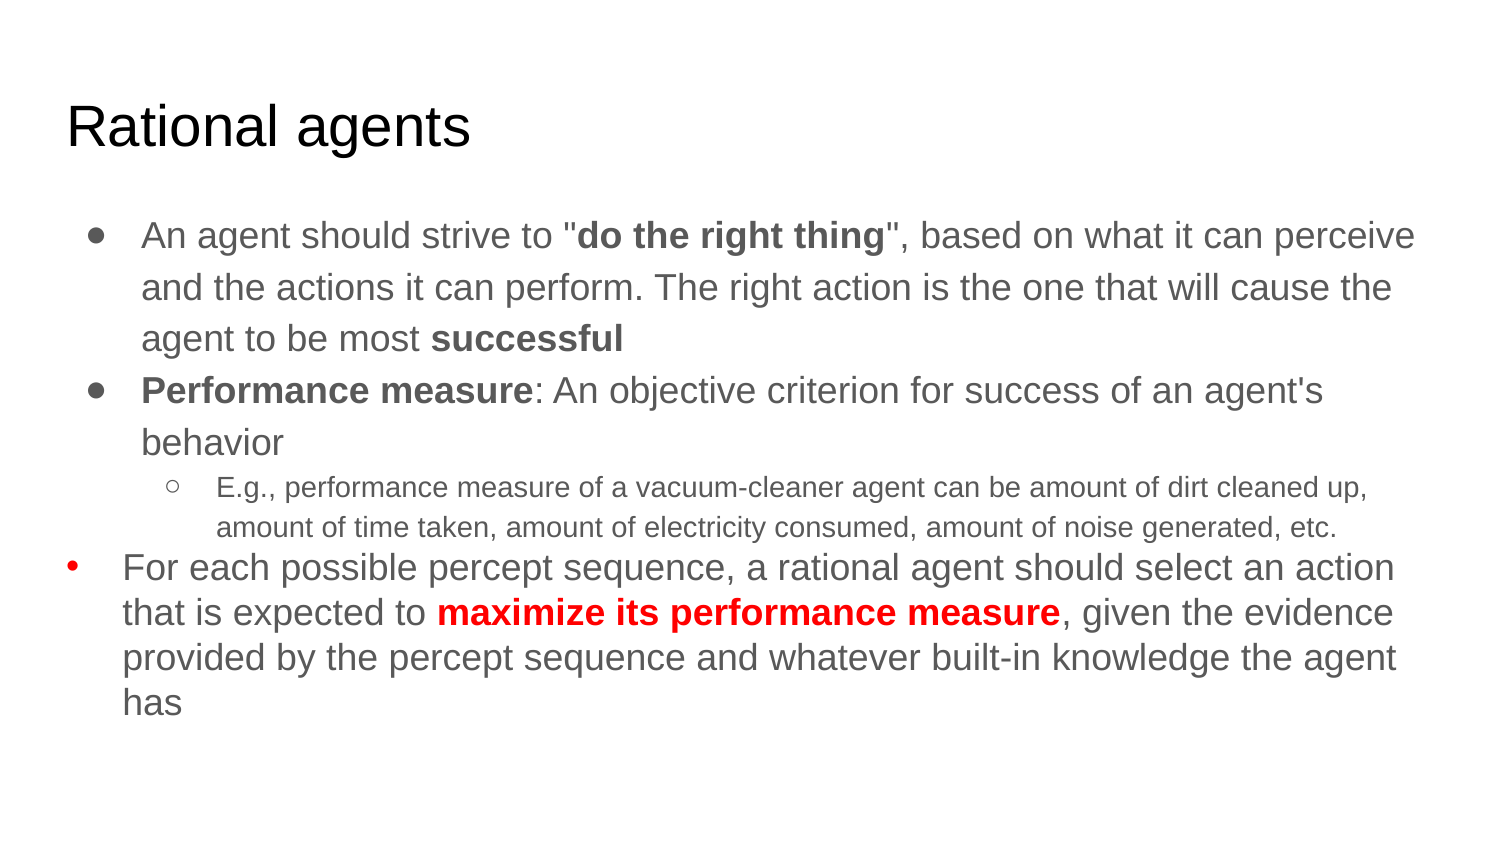

# Rational agents

An agent should strive to "do the right thing", based on what it can perceive and the actions it can perform. The right action is the one that will cause the agent to be most successful
Performance measure: An objective criterion for success of an agent's behavior
E.g., performance measure of a vacuum-cleaner agent can be amount of dirt cleaned up, amount of time taken, amount of electricity consumed, amount of noise generated, etc.
For each possible percept sequence, a rational agent should select an action that is expected to maximize its performance measure, given the evidence provided by the percept sequence and whatever built-in knowledge the agent has